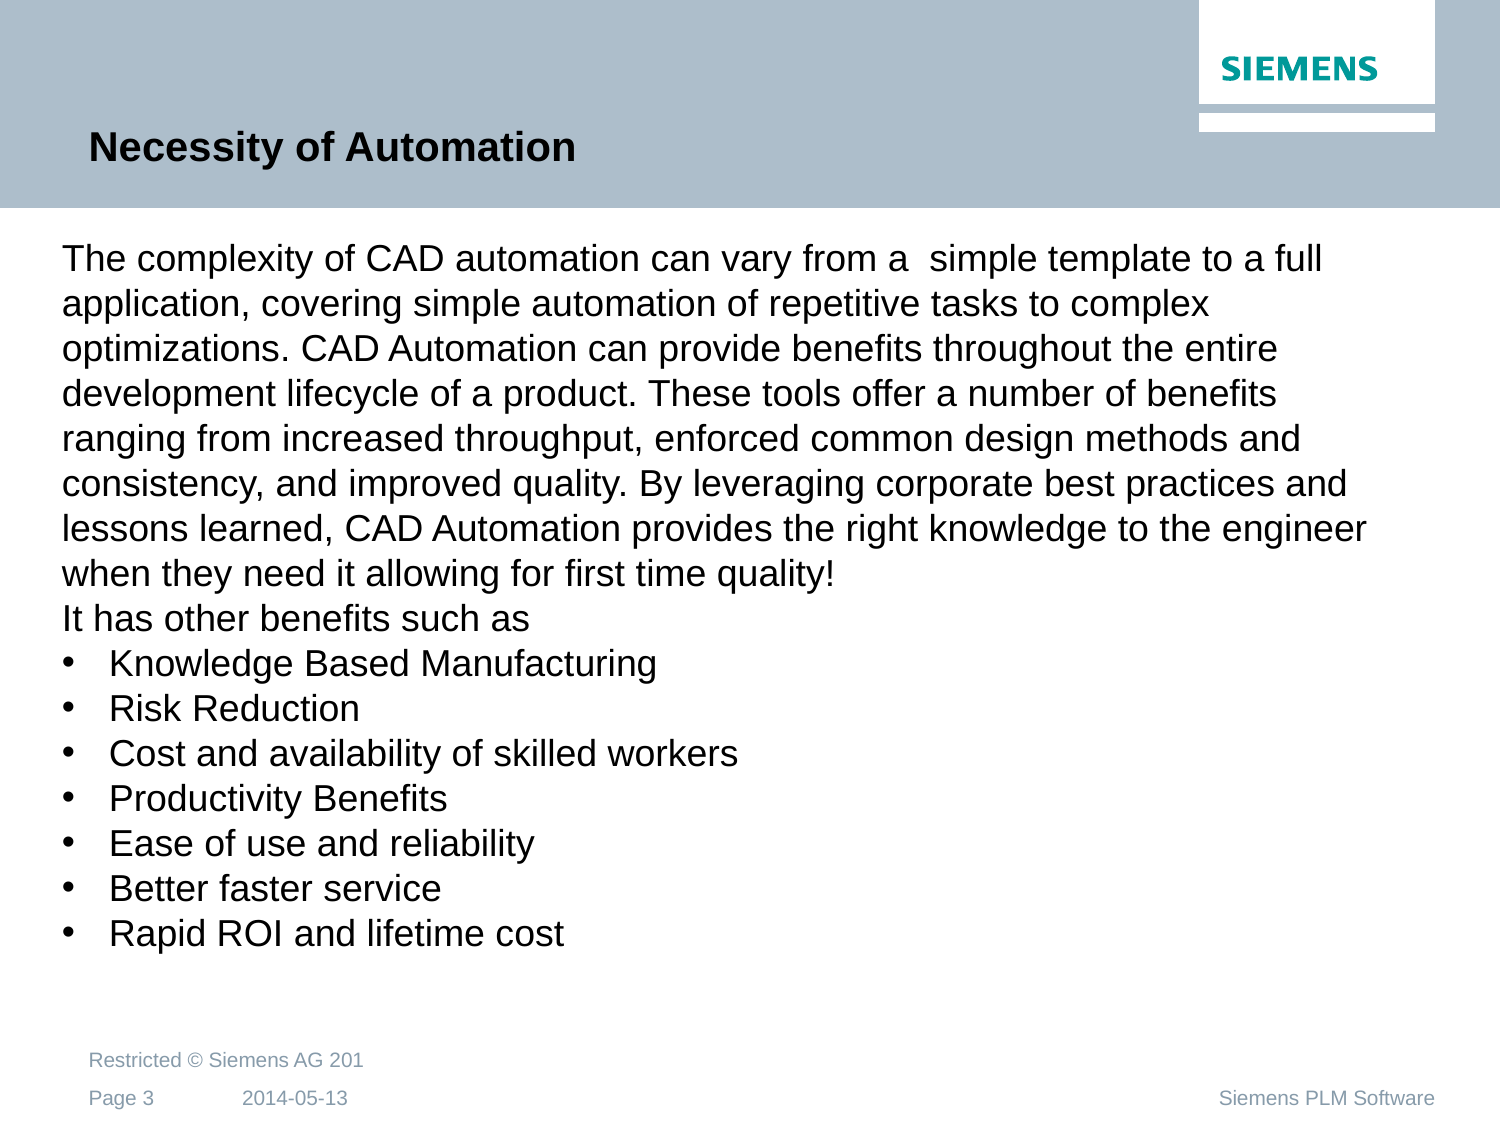

# Necessity of Automation
The complexity of CAD automation can vary from a  simple template to a full application, covering simple automation of repetitive tasks to complex optimizations. CAD Automation can provide benefits throughout the entire development lifecycle of a product. These tools offer a number of benefits ranging from increased throughput, enforced common design methods and consistency, and improved quality. By leveraging corporate best practices and lessons learned, CAD Automation provides the right knowledge to the engineer when they need it allowing for first time quality!
It has other benefits such as
Knowledge Based Manufacturing
Risk Reduction
Cost and availability of skilled workers
Productivity Benefits
Ease of use and reliability
Better faster service
Rapid ROI and lifetime cost